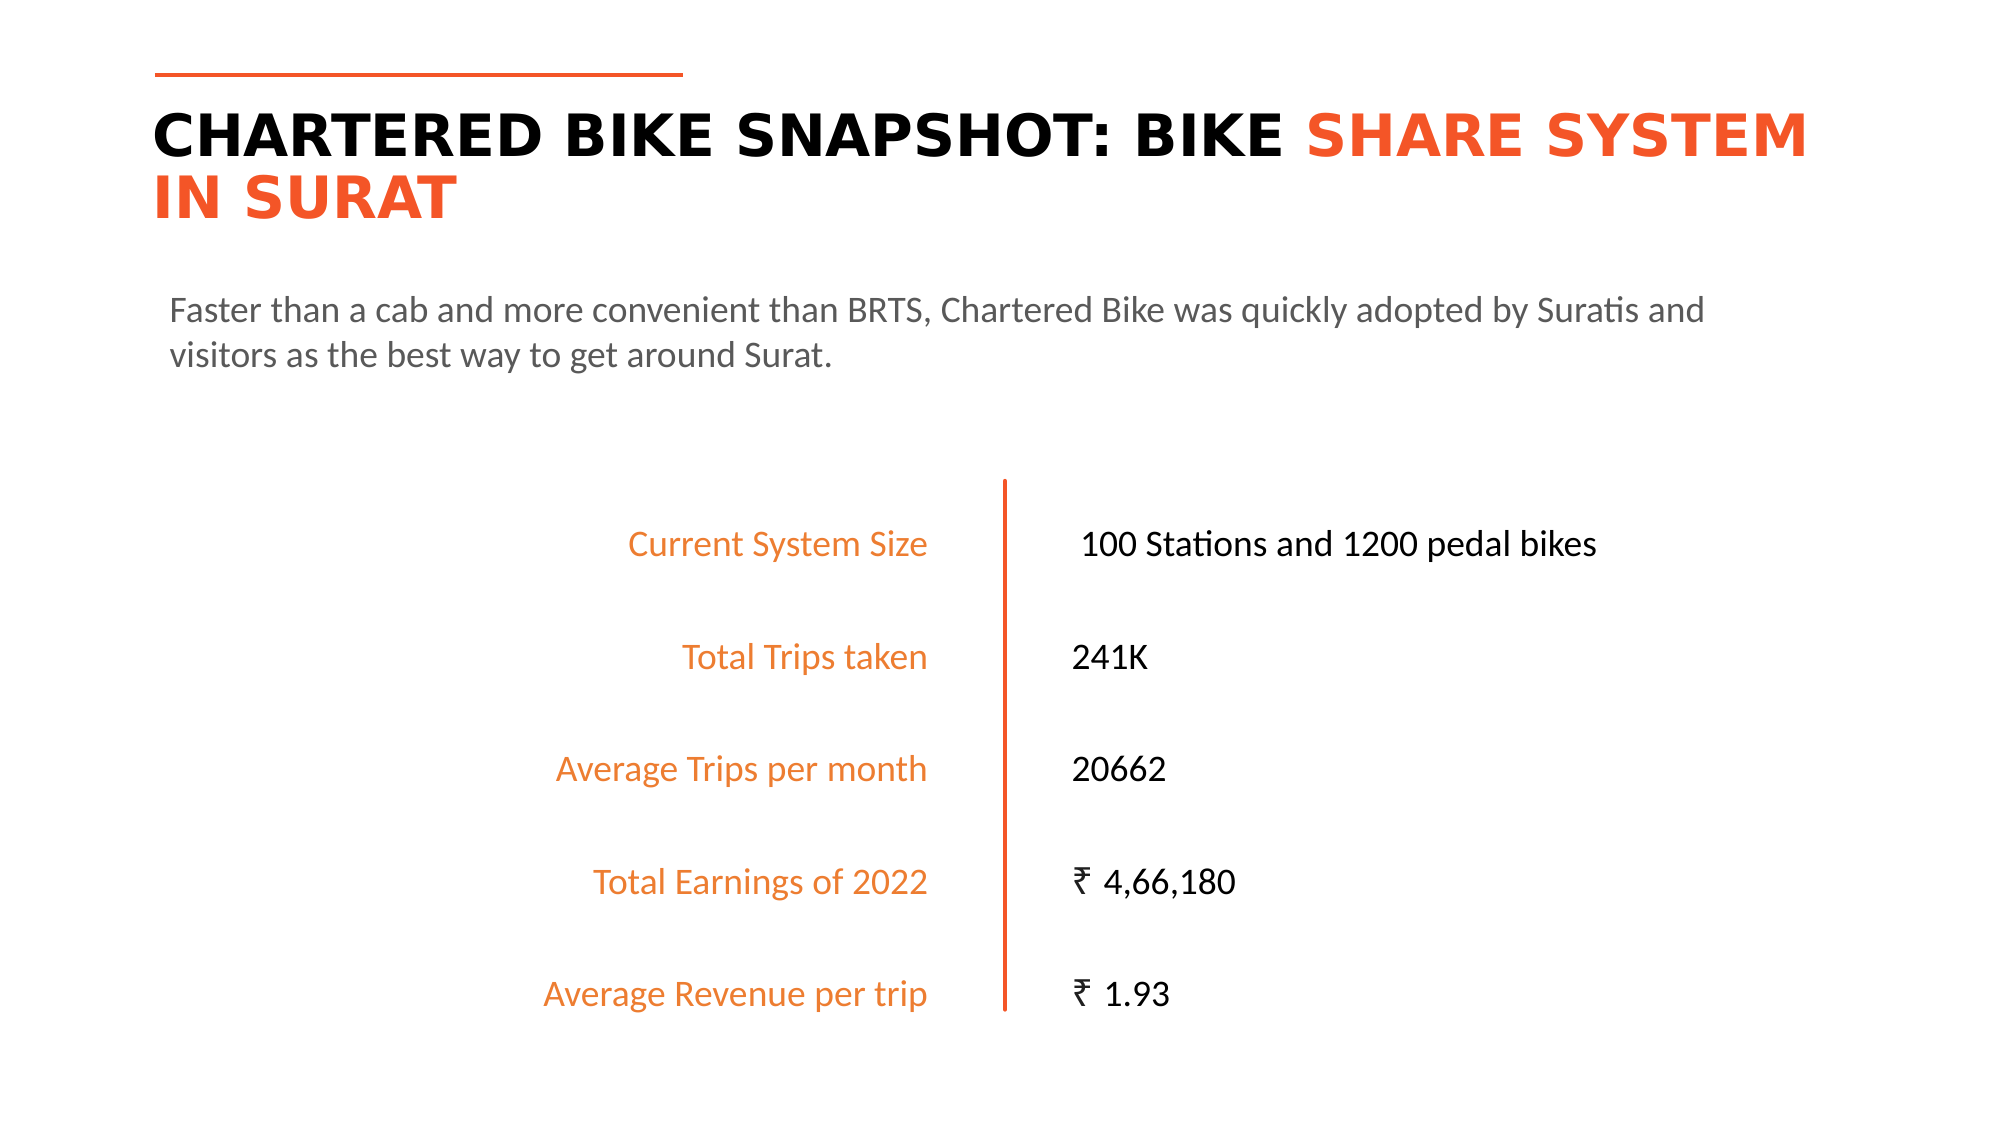

# CHARTERED BIKE SNAPSHOT: BIKE SHARE SYSTEM IN SURAT
Faster than a cab and more convenient than BRTS, Chartered Bike was quickly adopted by Suratis and visitors as the best way to get around Surat.
 100 Stations and 1200 pedal bikes
241K
20662
₹ 4,66,180
₹ 1.93
Current System Size
Total Trips taken
Average Trips per month
Total Earnings of 2022
Average Revenue per trip